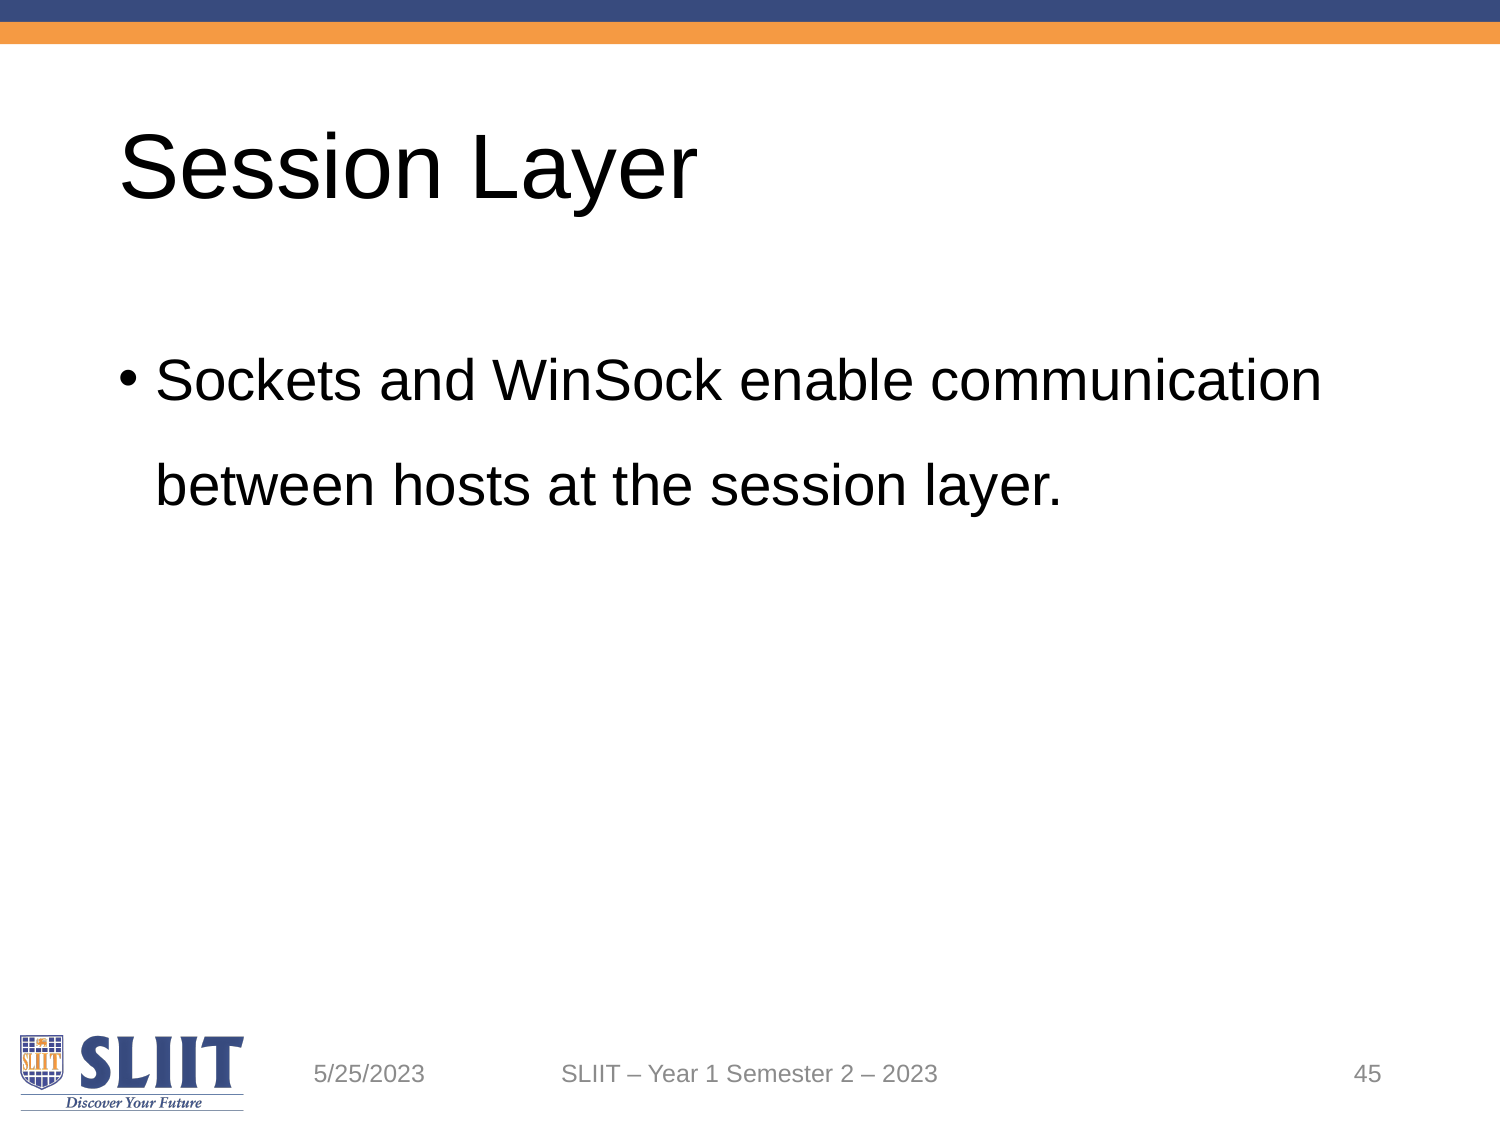

# Session Layer
Sockets and WinSock enable communication between hosts at the session layer.
5/25/2023
SLIIT – Year 1 Semester 2 – 2023
45